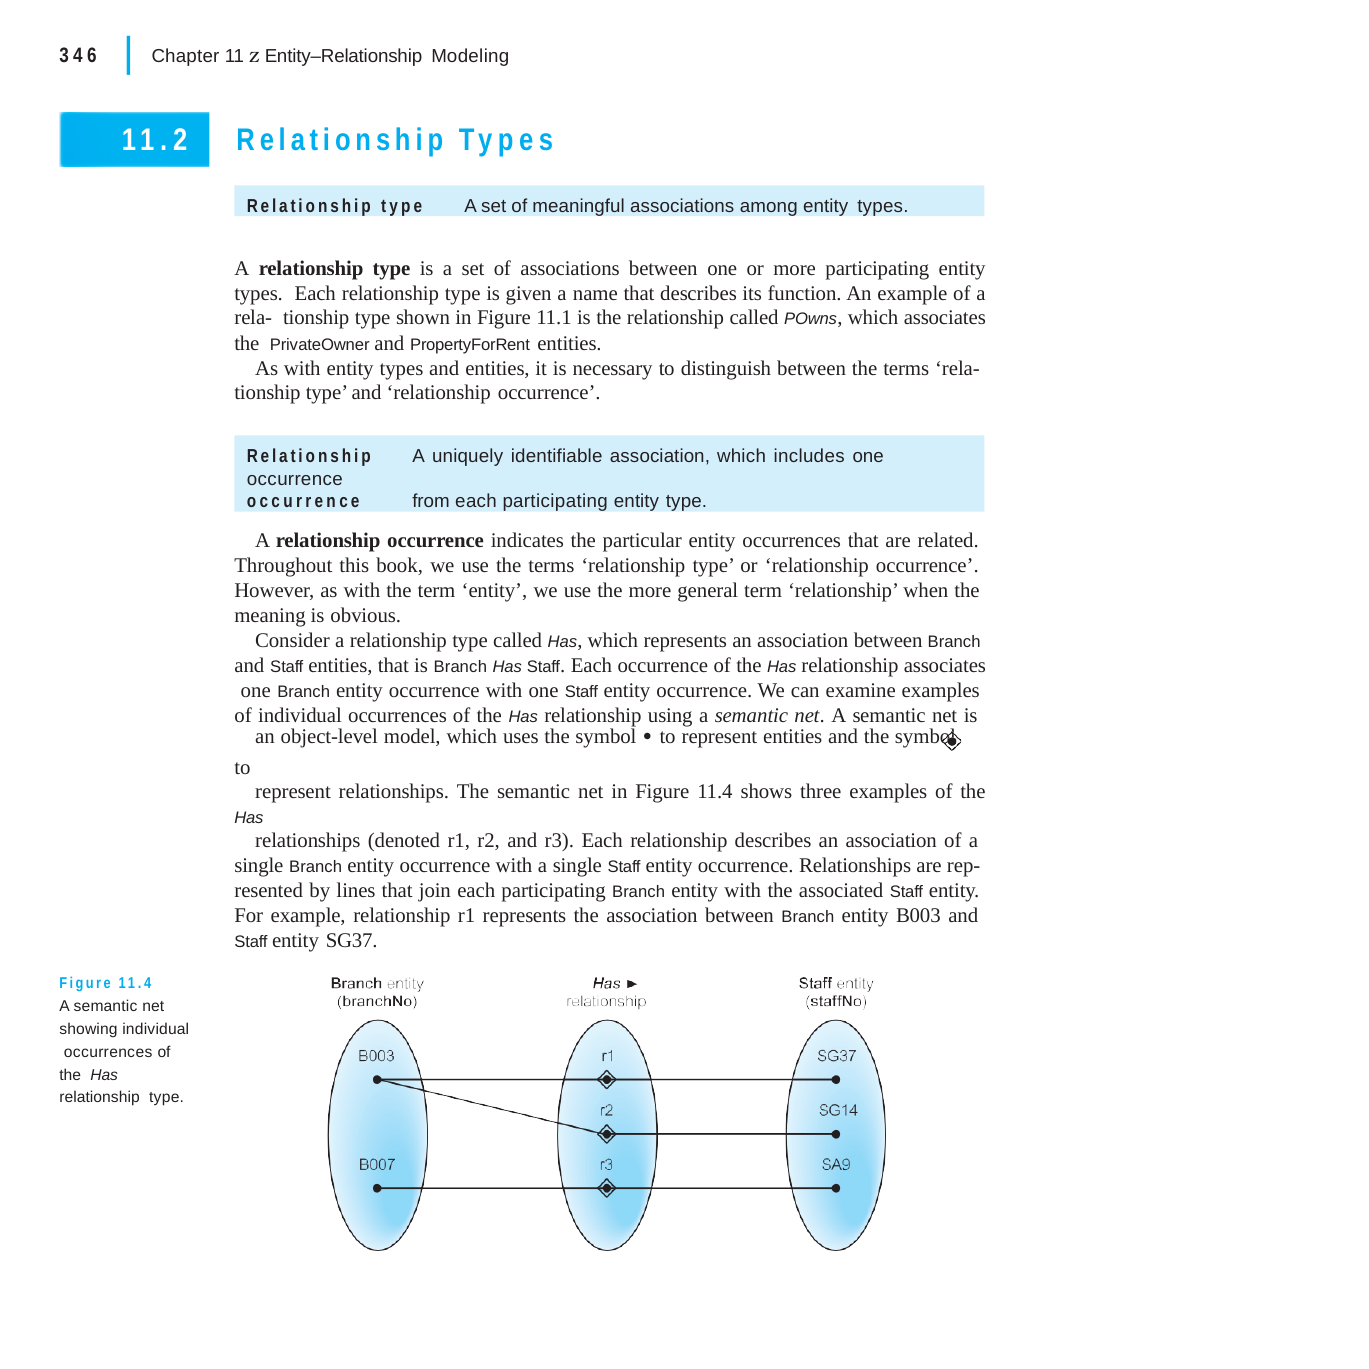

|
346	Chapter 11 z Entity–Relationship Modeling

11.2	Relationship Types
Relationship type	A set of meaningful associations among entity types.
A relationship type is a set of associations between one or more participating entity types.  Each relationship type is given a name that describes its function. An example of a rela-  tionship type shown in Figure 11.1 is the relationship called POwns, which associates the  PrivateOwner and PropertyForRent entities.
As with entity types and entities, it is necessary to distinguish between the terms ‘rela-  tionship type’ and ‘relationship occurrence’.
Relationship	A uniquely identifiable association, which includes one occurrence
occurrence	from each participating entity type.
A relationship occurrence indicates the particular entity occurrences that are related.  Throughout this book, we use the terms ‘relationship type’ or ‘relationship occurrence’.  However, as with the term ‘entity’, we use the more general term ‘relationship’ when the  meaning is obvious.
Consider a relationship type called Has, which represents an association between Branch  and Staff entities, that is Branch Has Staff. Each occurrence of the Has relationship associates  one Branch entity occurrence with one Staff entity occurrence. We can examine examples  of individual occurrences of the Has relationship using a semantic net. A semantic net is
an object-level model, which uses the symbol • to represent entities and the symbol      to
represent relationships. The semantic net in Figure 11.4 shows three examples of the Has
relationships (denoted r1, r2, and r3). Each relationship describes an association of a  single Branch entity occurrence with a single Staff entity occurrence. Relationships are rep-  resented by lines that join each participating Branch entity with the associated Staff entity.  For example, relationship r1 represents the association between Branch entity B003 and  Staff entity SG37.

Figure 11.4
A semantic net  showing individual  occurrences of the  Has relationship  type.